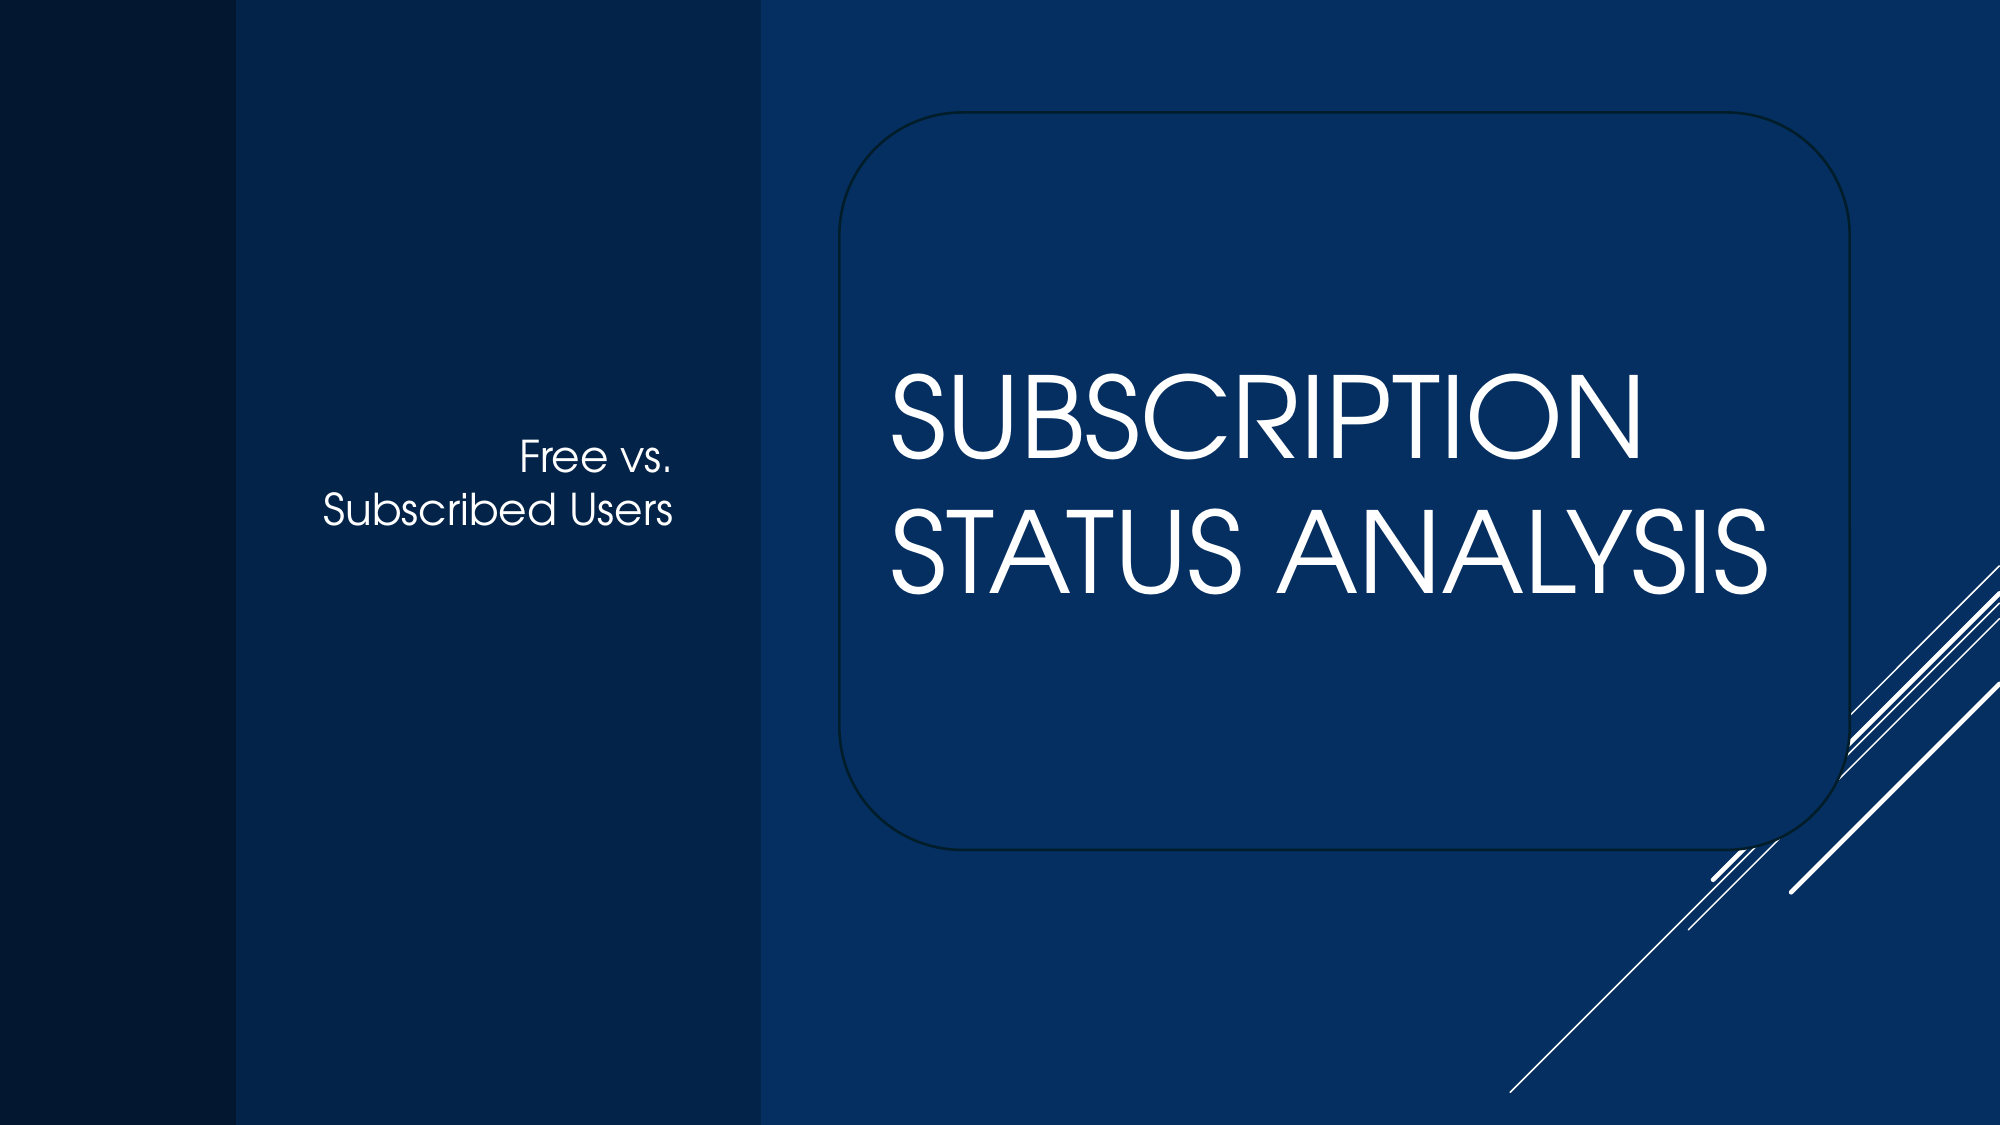

Free vs. Subscribed Users
Subscription Status Analysis